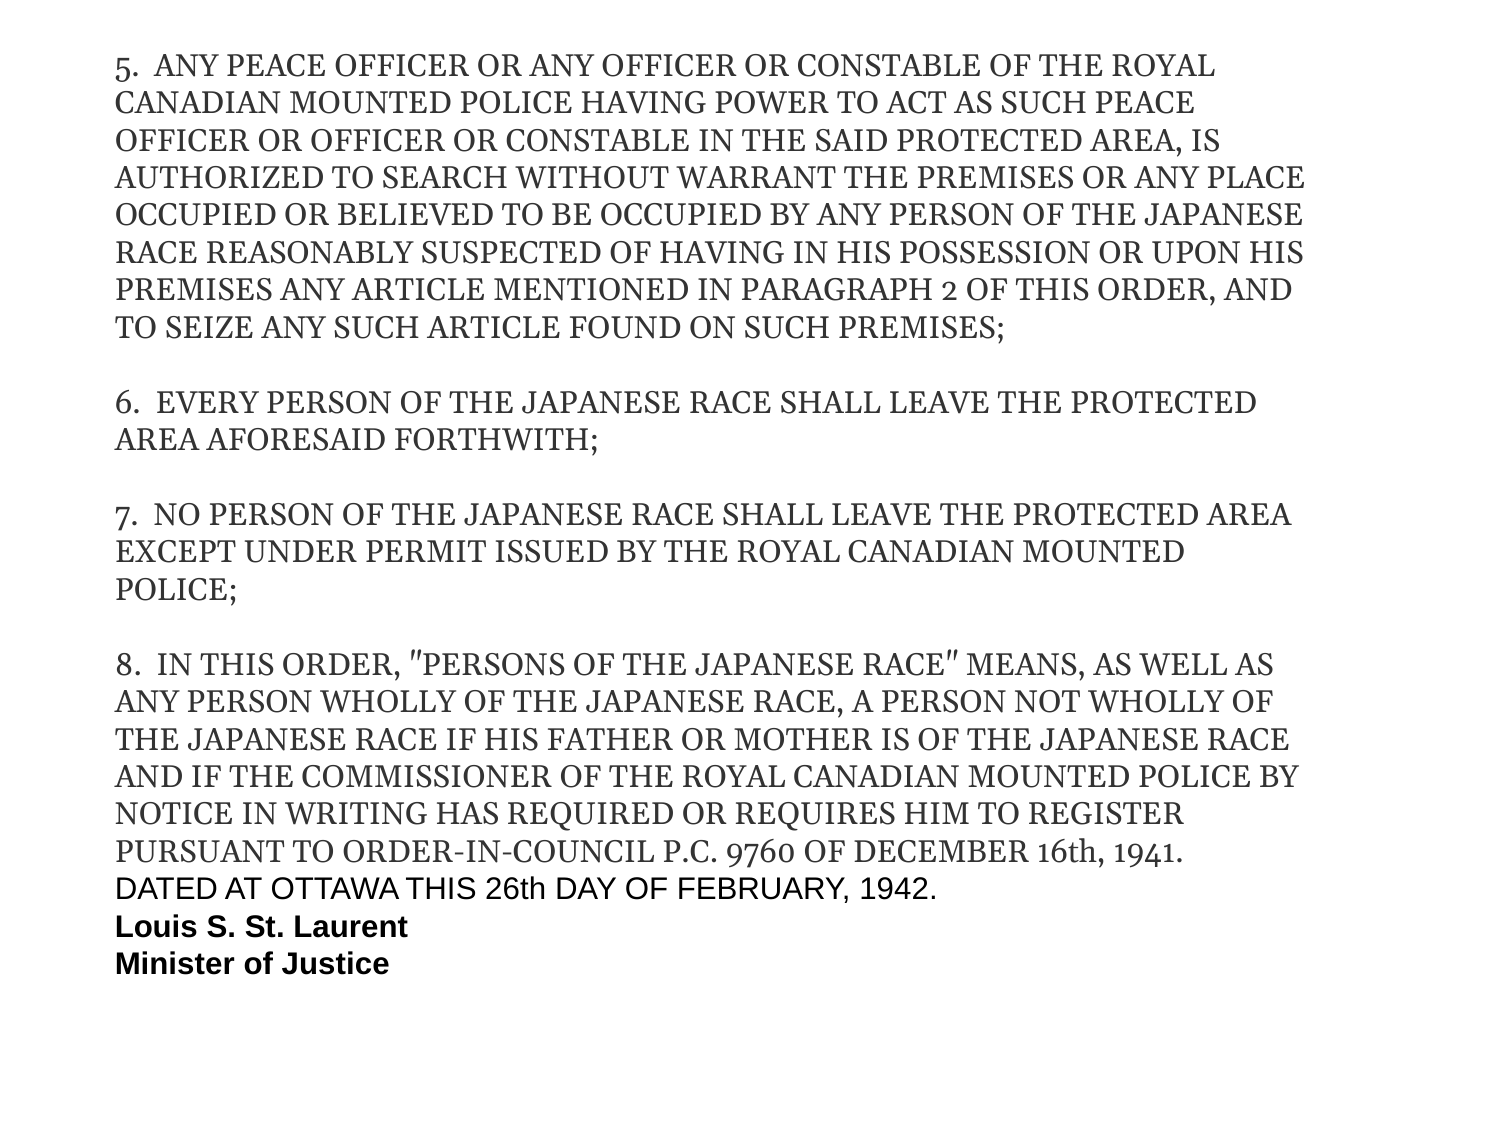

5.  ANY PEACE OFFICER OR ANY OFFICER OR CONSTABLE OF THE ROYAL CANADIAN MOUNTED POLICE HAVING POWER TO ACT AS SUCH PEACE OFFICER OR OFFICER OR CONSTABLE IN THE SAID PROTECTED AREA, IS AUTHORIZED TO SEARCH WITHOUT WARRANT THE PREMISES OR ANY PLACE OCCUPIED OR BELIEVED TO BE OCCUPIED BY ANY PERSON OF THE JAPANESE RACE REASONABLY SUSPECTED OF HAVING IN HIS POSSESSION OR UPON HIS PREMISES ANY ARTICLE MENTIONED IN PARAGRAPH 2 OF THIS ORDER, AND TO SEIZE ANY SUCH ARTICLE FOUND ON SUCH PREMISES;
6.  EVERY PERSON OF THE JAPANESE RACE SHALL LEAVE THE PROTECTED AREA AFORESAID FORTHWITH;
7.  NO PERSON OF THE JAPANESE RACE SHALL LEAVE THE PROTECTED AREA EXCEPT UNDER PERMIT ISSUED BY THE ROYAL CANADIAN MOUNTED POLICE;
8.  IN THIS ORDER, "PERSONS OF THE JAPANESE RACE" MEANS, AS WELL AS ANY PERSON WHOLLY OF THE JAPANESE RACE, A PERSON NOT WHOLLY OF THE JAPANESE RACE IF HIS FATHER OR MOTHER IS OF THE JAPANESE RACE AND IF THE COMMISSIONER OF THE ROYAL CANADIAN MOUNTED POLICE BY NOTICE IN WRITING HAS REQUIRED OR REQUIRES HIM TO REGISTER PURSUANT TO ORDER-IN-COUNCIL P.C. 9760 OF DECEMBER 16th, 1941.
DATED AT OTTAWA THIS 26th DAY OF FEBRUARY, 1942.
Louis S. St. Laurent
Minister of Justice